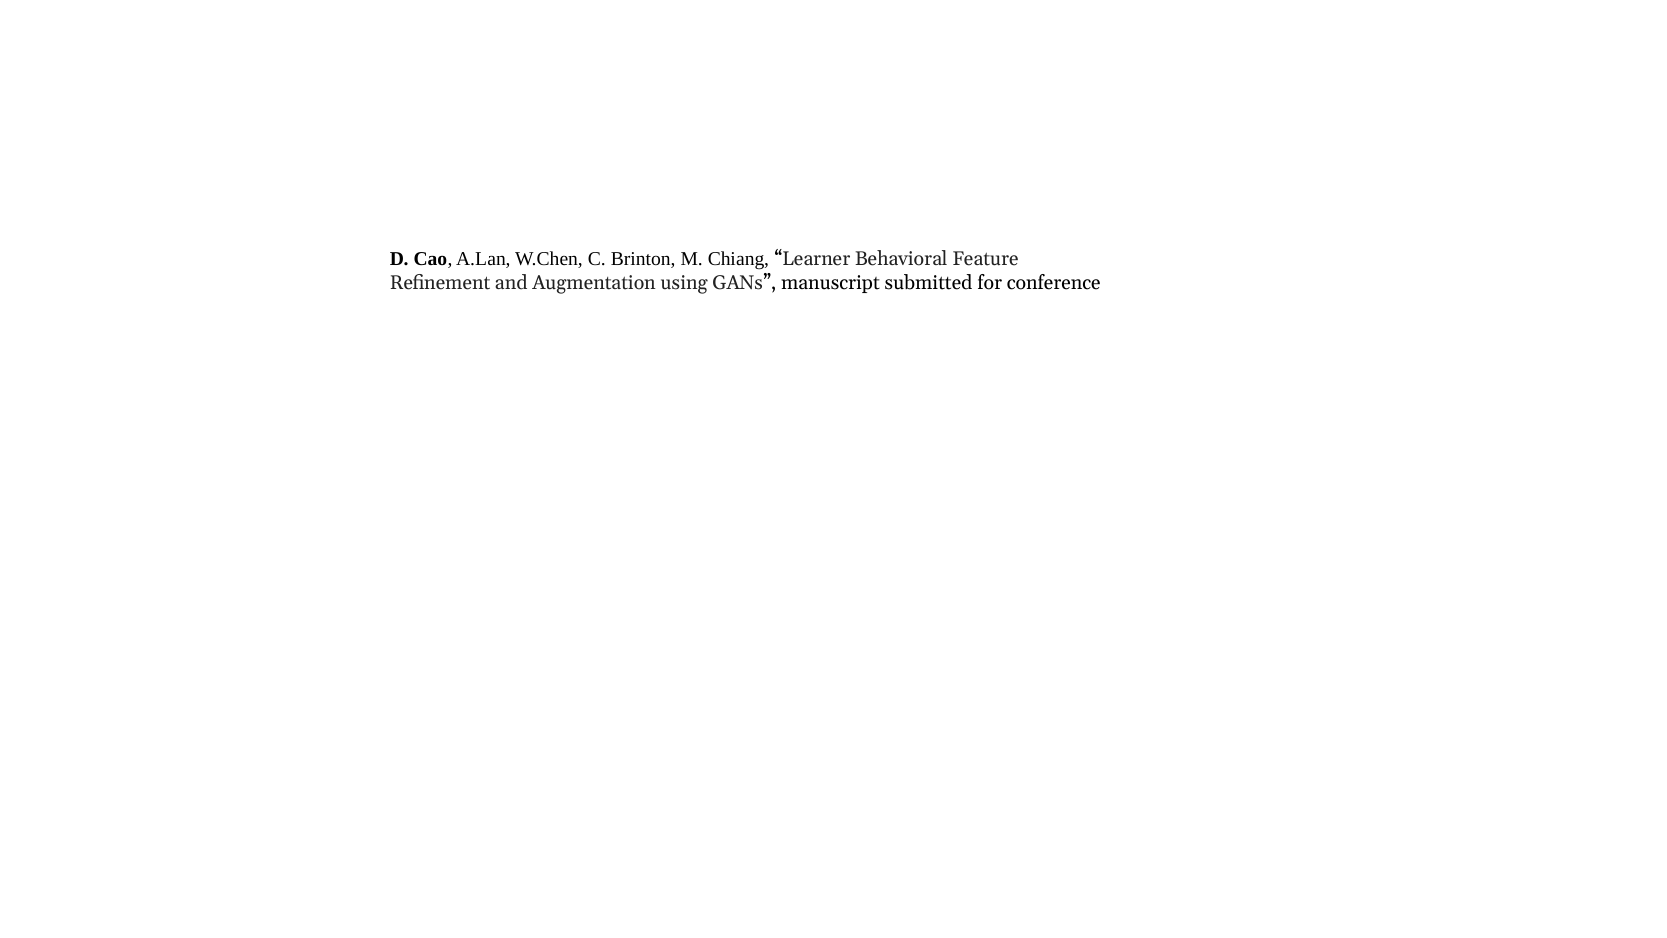

D. Cao, A.Lan, W.Chen, C. Brinton, M. Chiang, “Learner Behavioral Feature Refinement and Augmentation using GANs”, manuscript submitted for conference